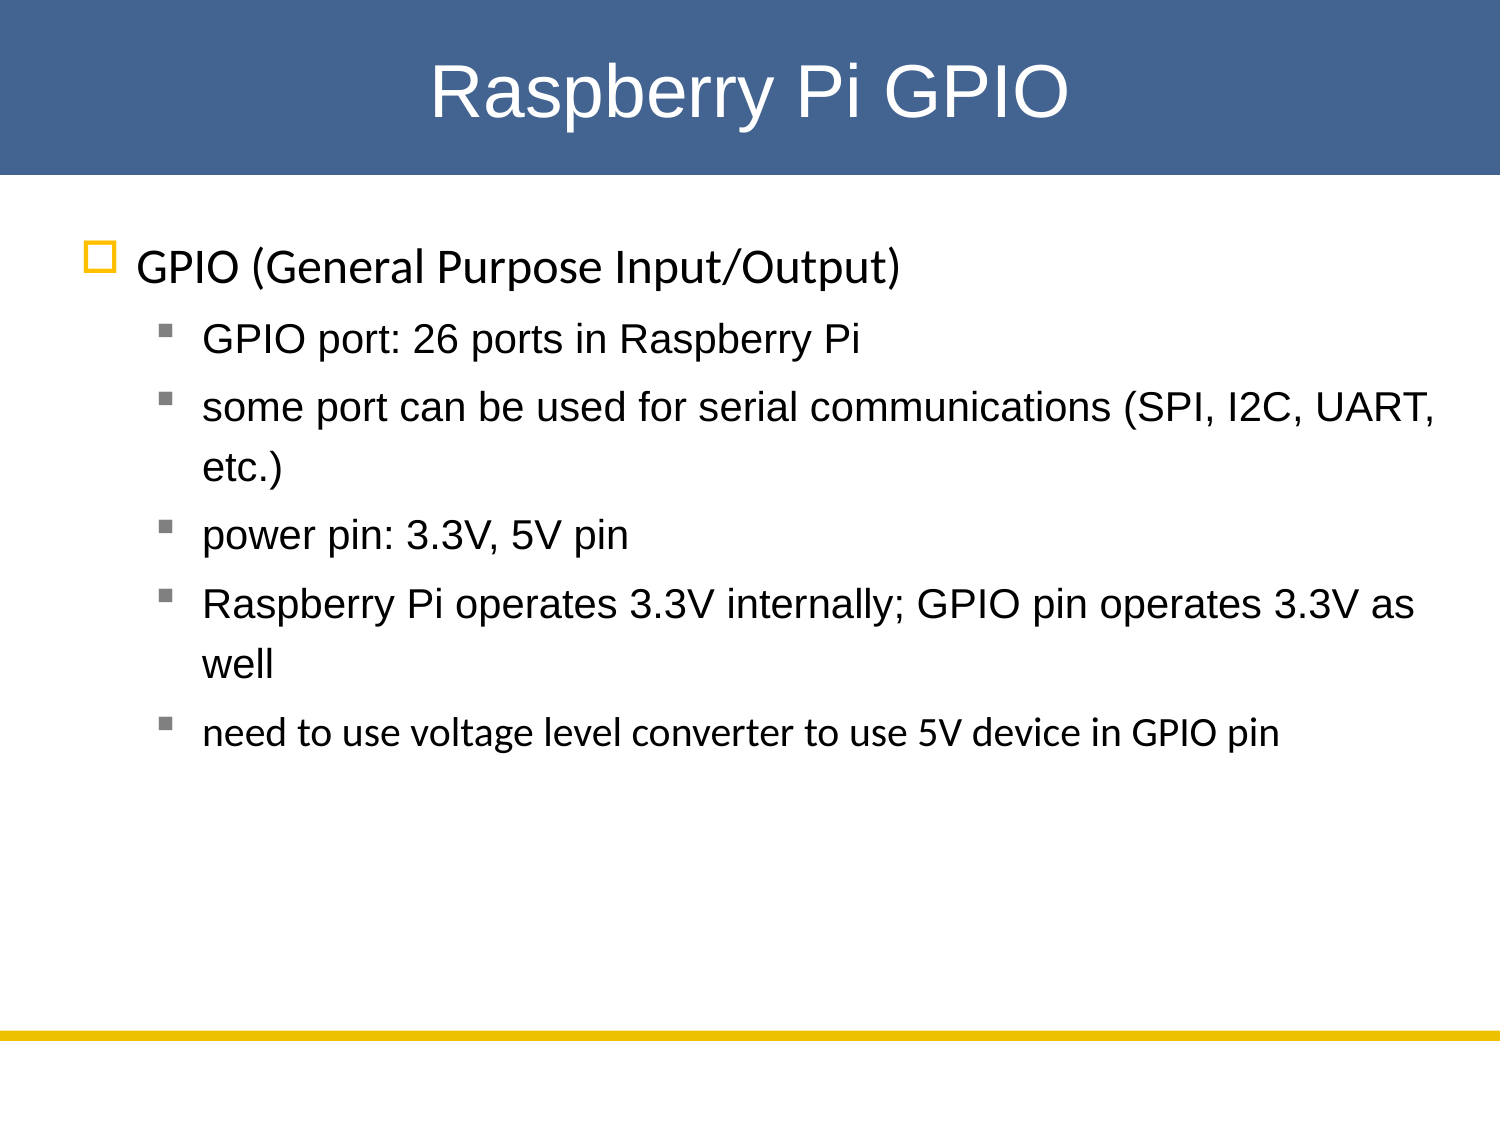

# Raspberry Pi GPIO
GPIO (General Purpose Input/Output)
GPIO port: 26 ports in Raspberry Pi
some port can be used for serial communications (SPI, I2C, UART, etc.)
power pin: 3.3V, 5V pin
Raspberry Pi operates 3.3V internally; GPIO pin operates 3.3V as well
need to use voltage level converter to use 5V device in GPIO pin